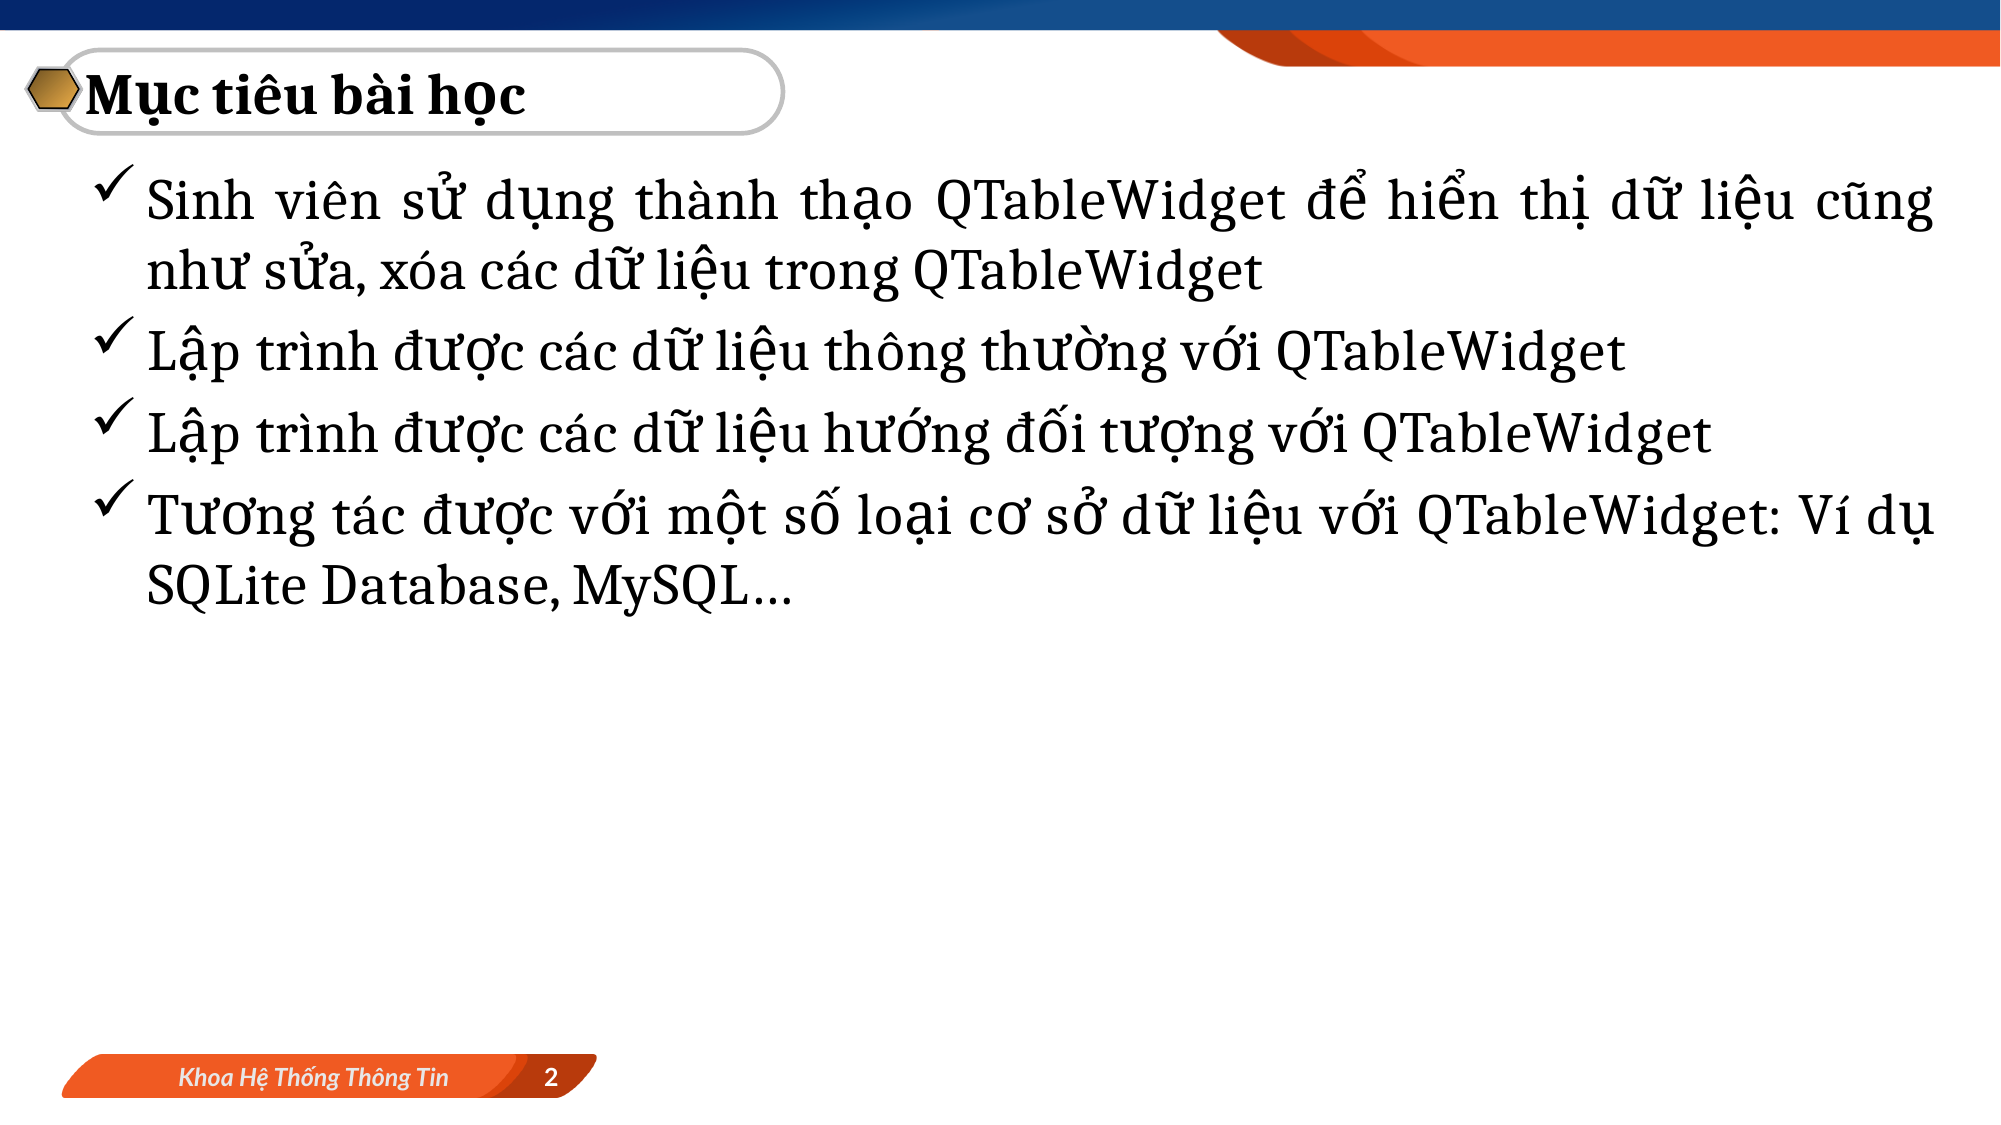

Mục tiêu bài học

Sinh viên sử dụng thành thạo QTableWidget để hiển thị dữ liệu cũng như sửa, xóa các dữ liệu trong QTableWidget
Lập trình được các dữ liệu thông thường với QTableWidget
Lập trình được các dữ liệu hướng đối tượng với QTableWidget
Tương tác được với một số loại cơ sở dữ liệu với QTableWidget: Ví dụ SQLite Database, MySQL…
2
Khoa Hệ Thống Thông Tin